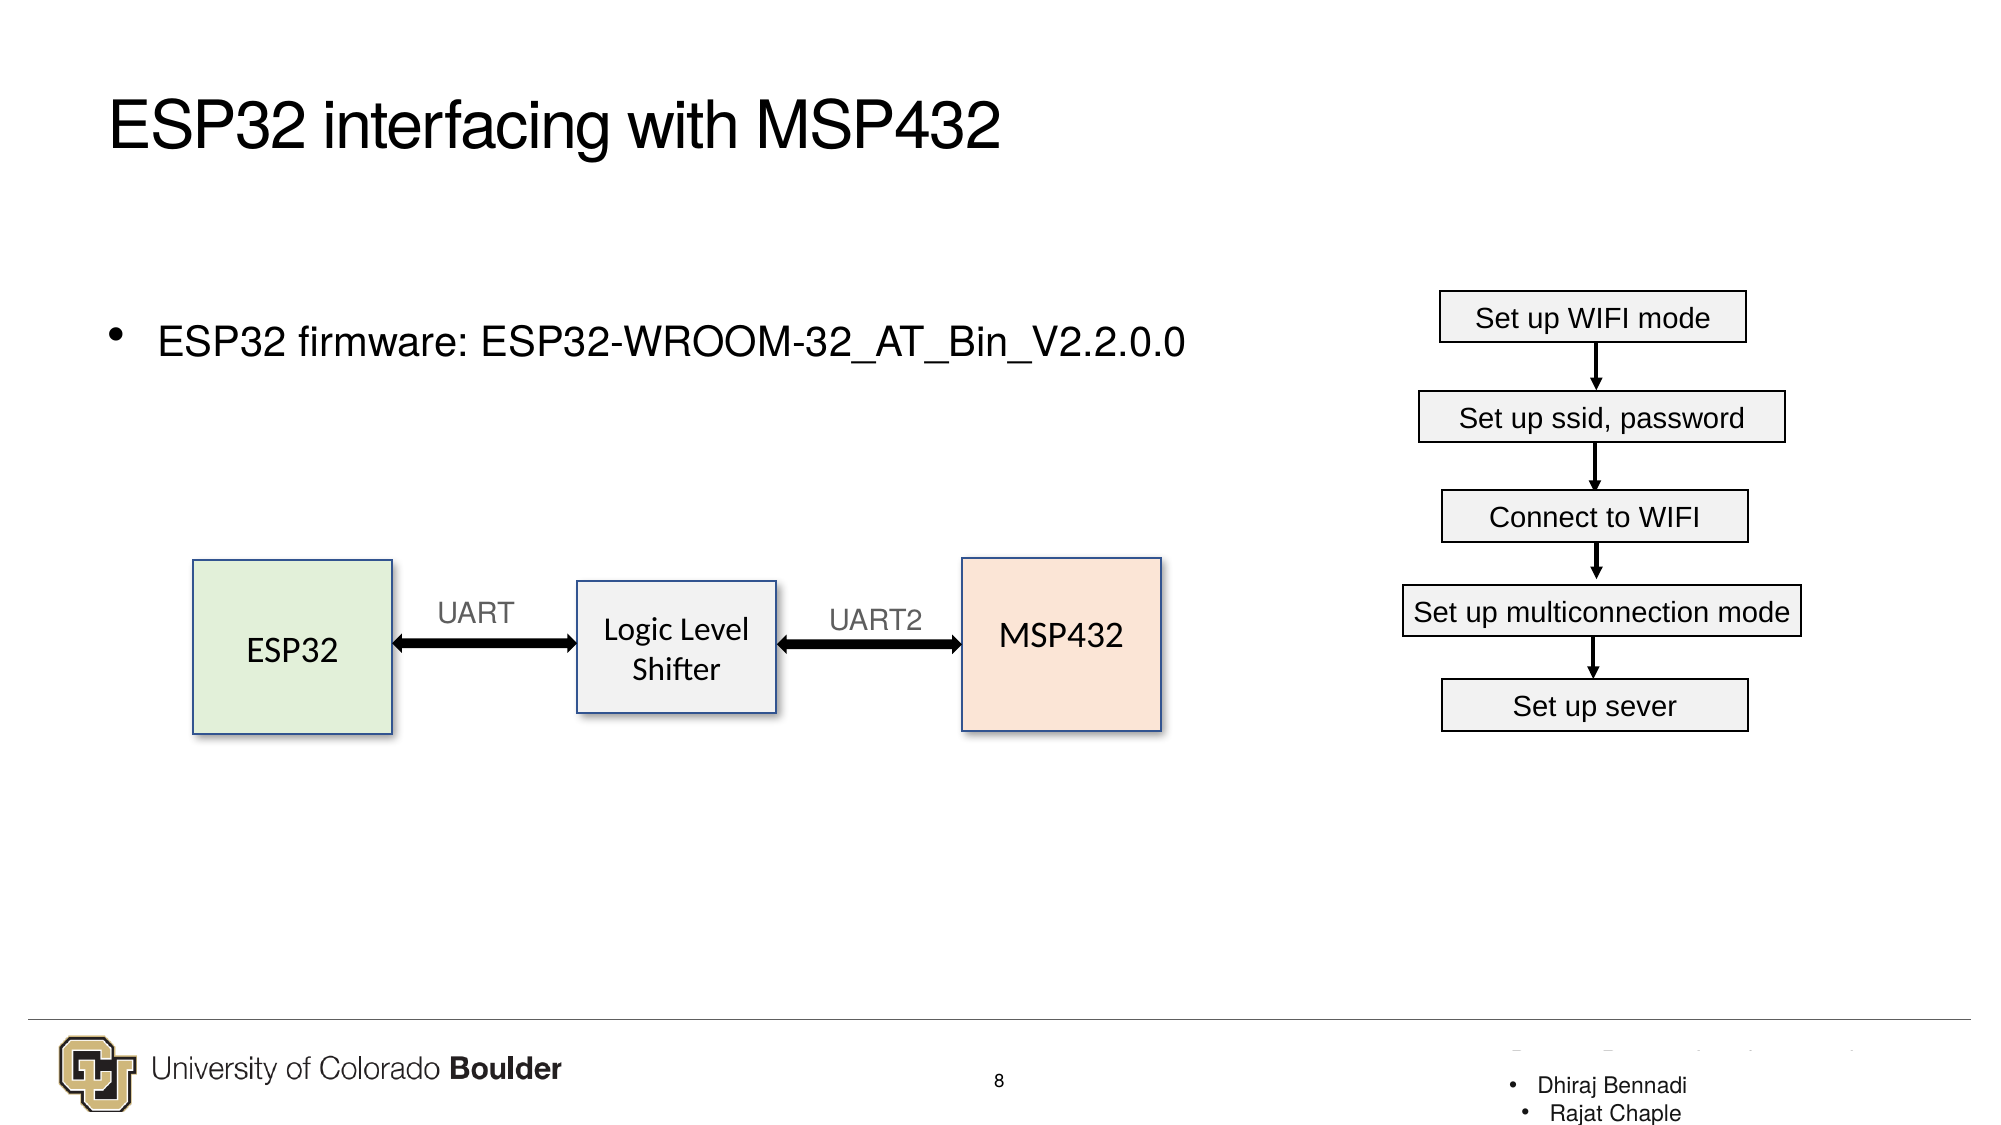

# ESP32 interfacing with MSP432
Set up WIFI mode
Set up ssid, password
Connect to WIFI
Set up multiconnection mode
Set up sever
ESP32 firmware: ESP32-WROOM-32_AT_Bin_V2.2.0.0

MSP432
ESP32
Logic Level
Shifter
UART
UART2

8